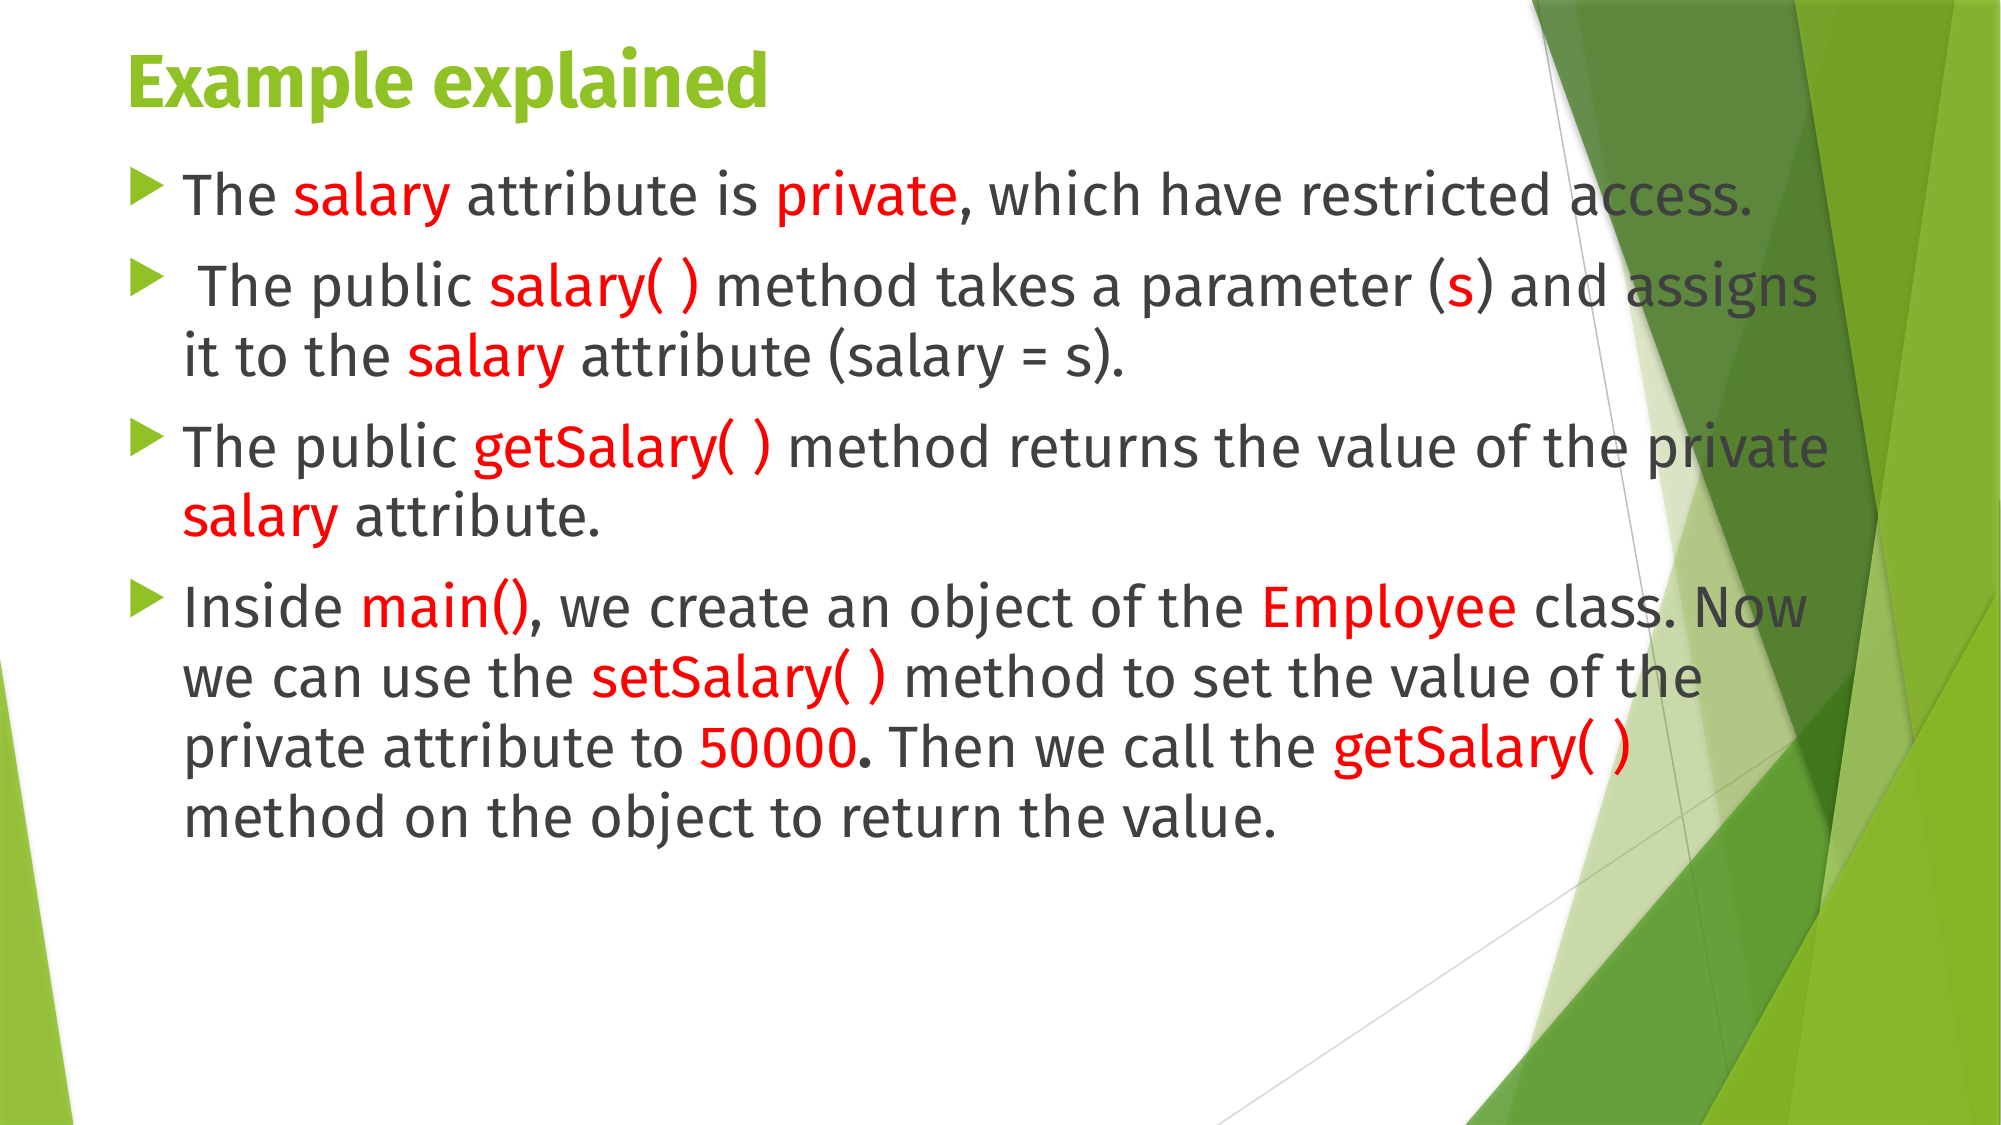

# Example explained
The salary attribute is private, which have restricted access.
 The public salary( ) method takes a parameter (s) and assigns it to the salary attribute (salary = s).
The public getSalary( ) method returns the value of the private salary attribute.
Inside main(), we create an object of the Employee class. Now we can use the setSalary( ) method to set the value of the private attribute to 50000. Then we call the getSalary( ) method on the object to return the value.